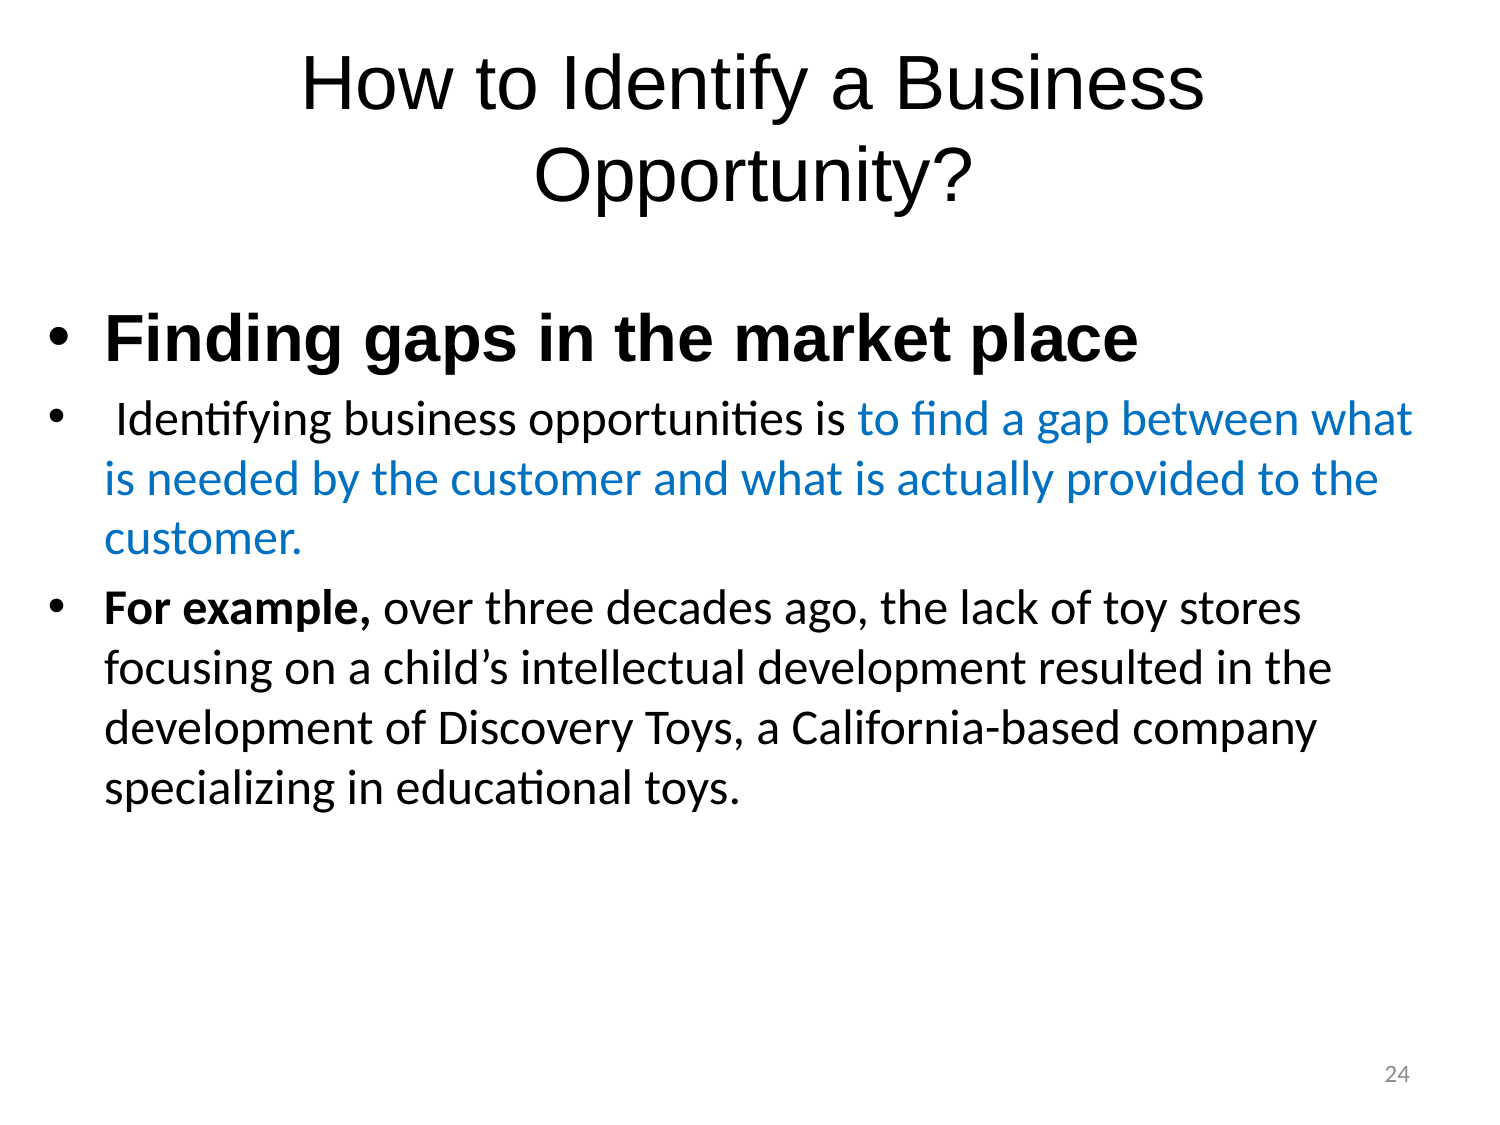

# How to Identify a Business Opportunity?
Finding gaps in the market place
 Identifying business opportunities is to find a gap between what is needed by the customer and what is actually provided to the customer.
For example, over three decades ago, the lack of toy stores focusing on a child’s intellectual development resulted in the development of Discovery Toys, a California-based company specializing in educational toys.
24